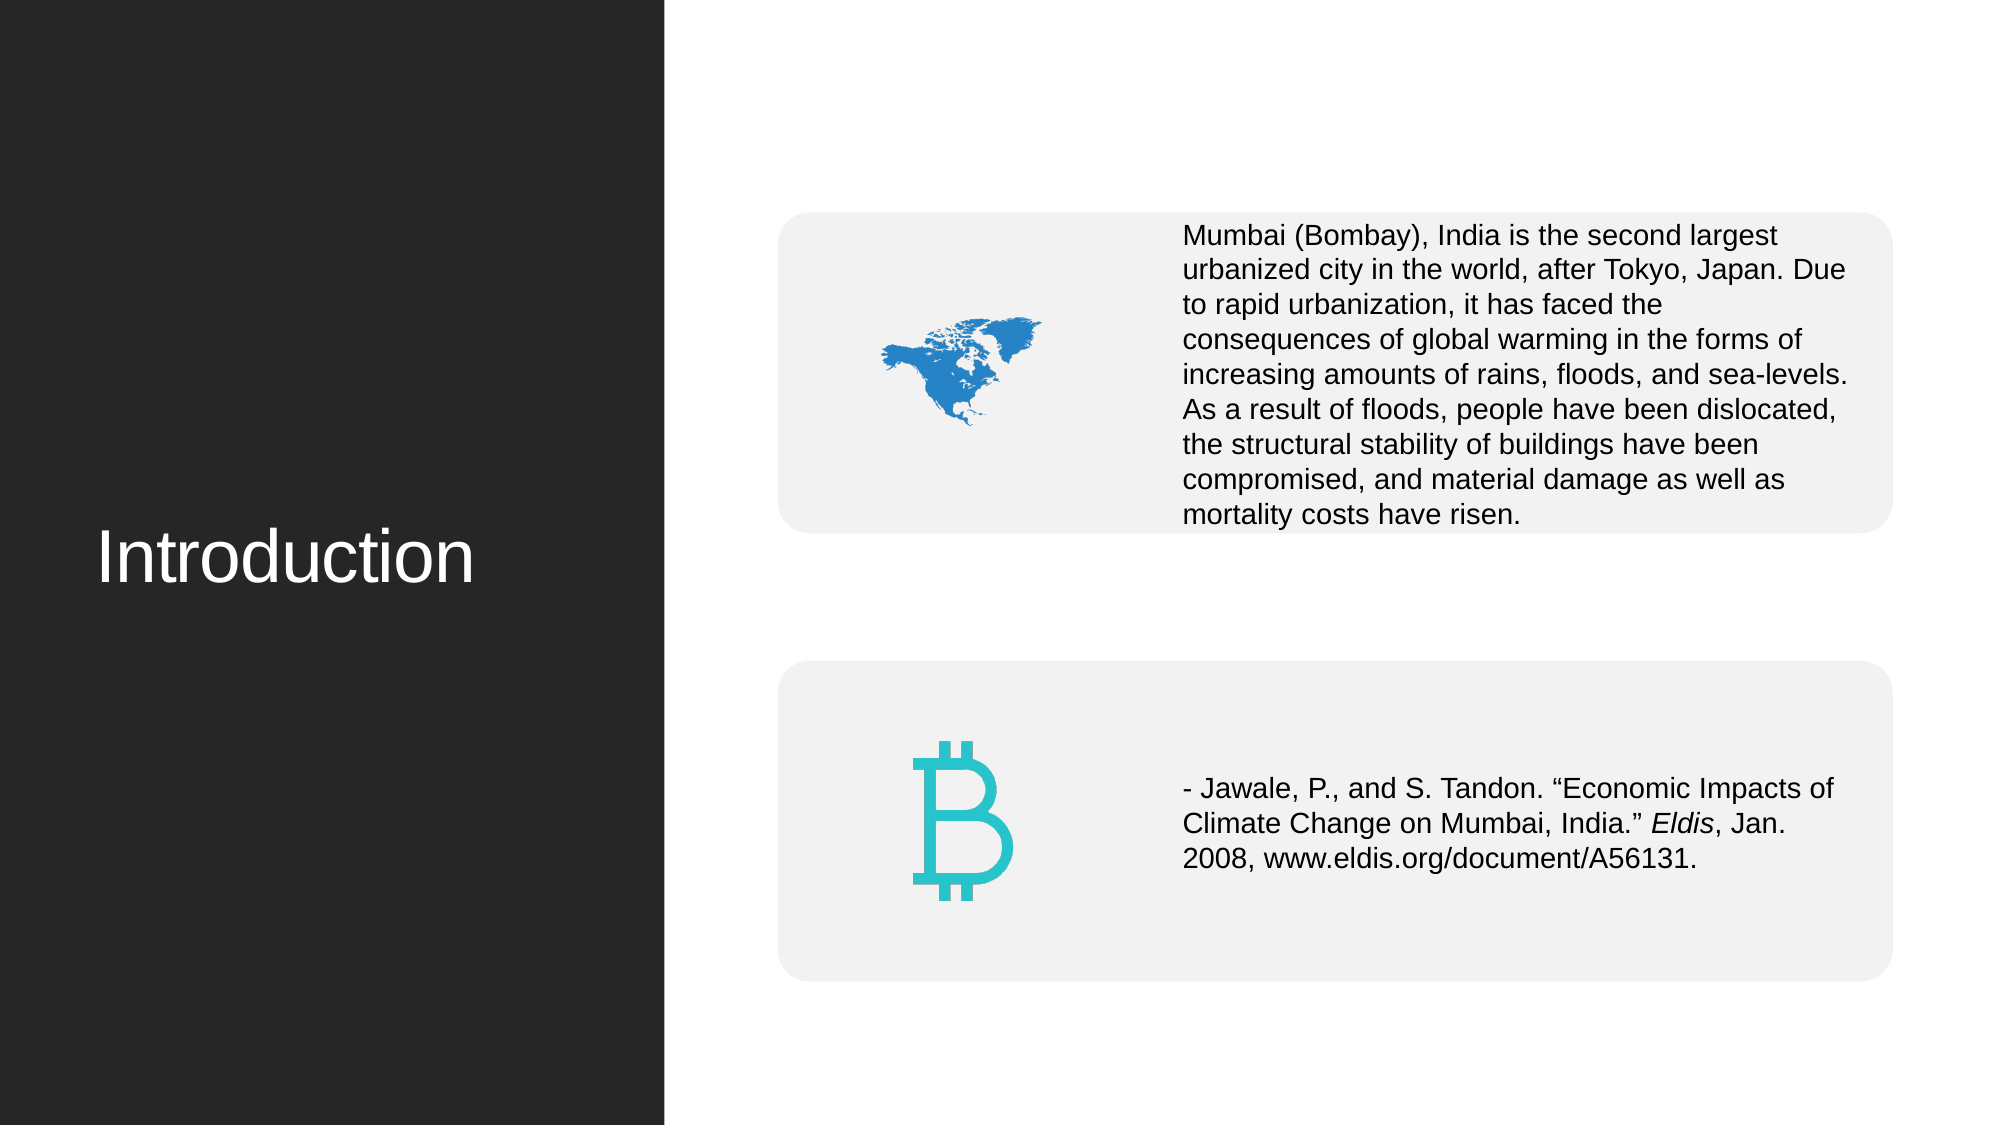

# Introduction
Mumbai (Bombay), India is the second largest urbanized city in the world, after Tokyo, Japan. Due to rapid urbanization, it has faced the consequences of global warming in the forms of increasing amounts of rains, floods, and sea-levels. As a result of floods, people have been dislocated, the structural stability of buildings have been compromised, and material damage as well as mortality costs have risen.
- Jawale, P., and S. Tandon. “Economic Impacts of Climate Change on Mumbai, India.” Eldis, Jan. 2008, www.eldis.org/document/A56131.